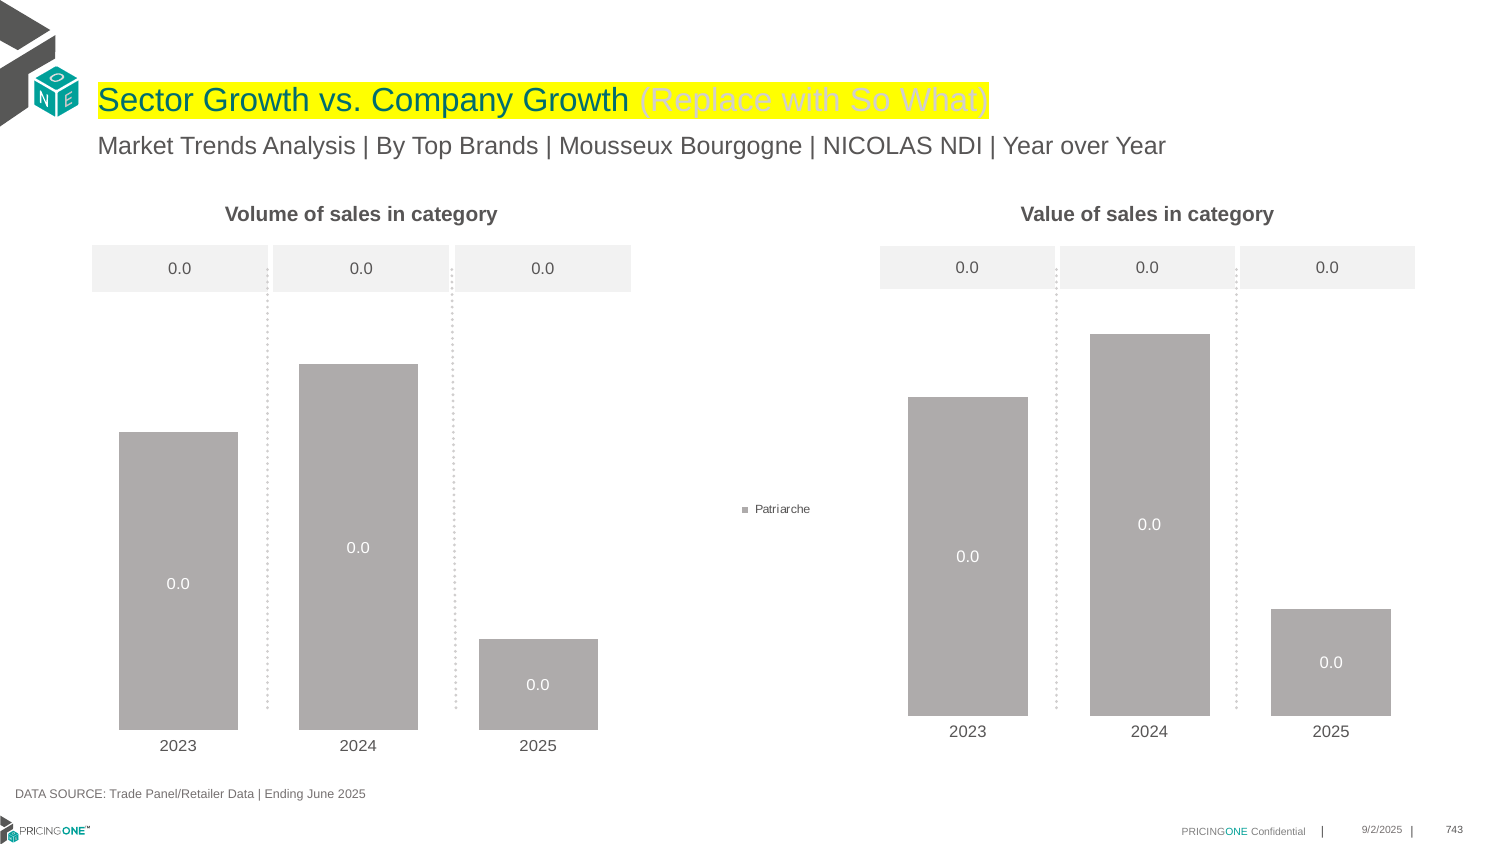

# Sector Growth vs. Company Growth (Replace with So What)
Market Trends Analysis | By Top Brands | Mousseux Bourgogne | NICOLAS NDI | Year over Year
| Value of sales in category |  |  |
| --- | --- | --- |
| 0.0 | 0.0 | 0.0 |
| Volume of sales in category |  |  |
| --- | --- | --- |
| 0.0 | 0.0 | 0.0 |

### Chart

| Category | Patriarche |
|---|---|
| 2023 | 0.013753 |
| 2024 | 0.016467 |
| 2025 | 0.004623 |

### Chart

| Category | Patriarche |
|---|---|
| 2023 | 0.000829 |
| 2024 | 0.001016 |
| 2025 | 0.000255 |
DATA SOURCE: Trade Panel/Retailer Data | Ending June 2025

9/2/2025
743